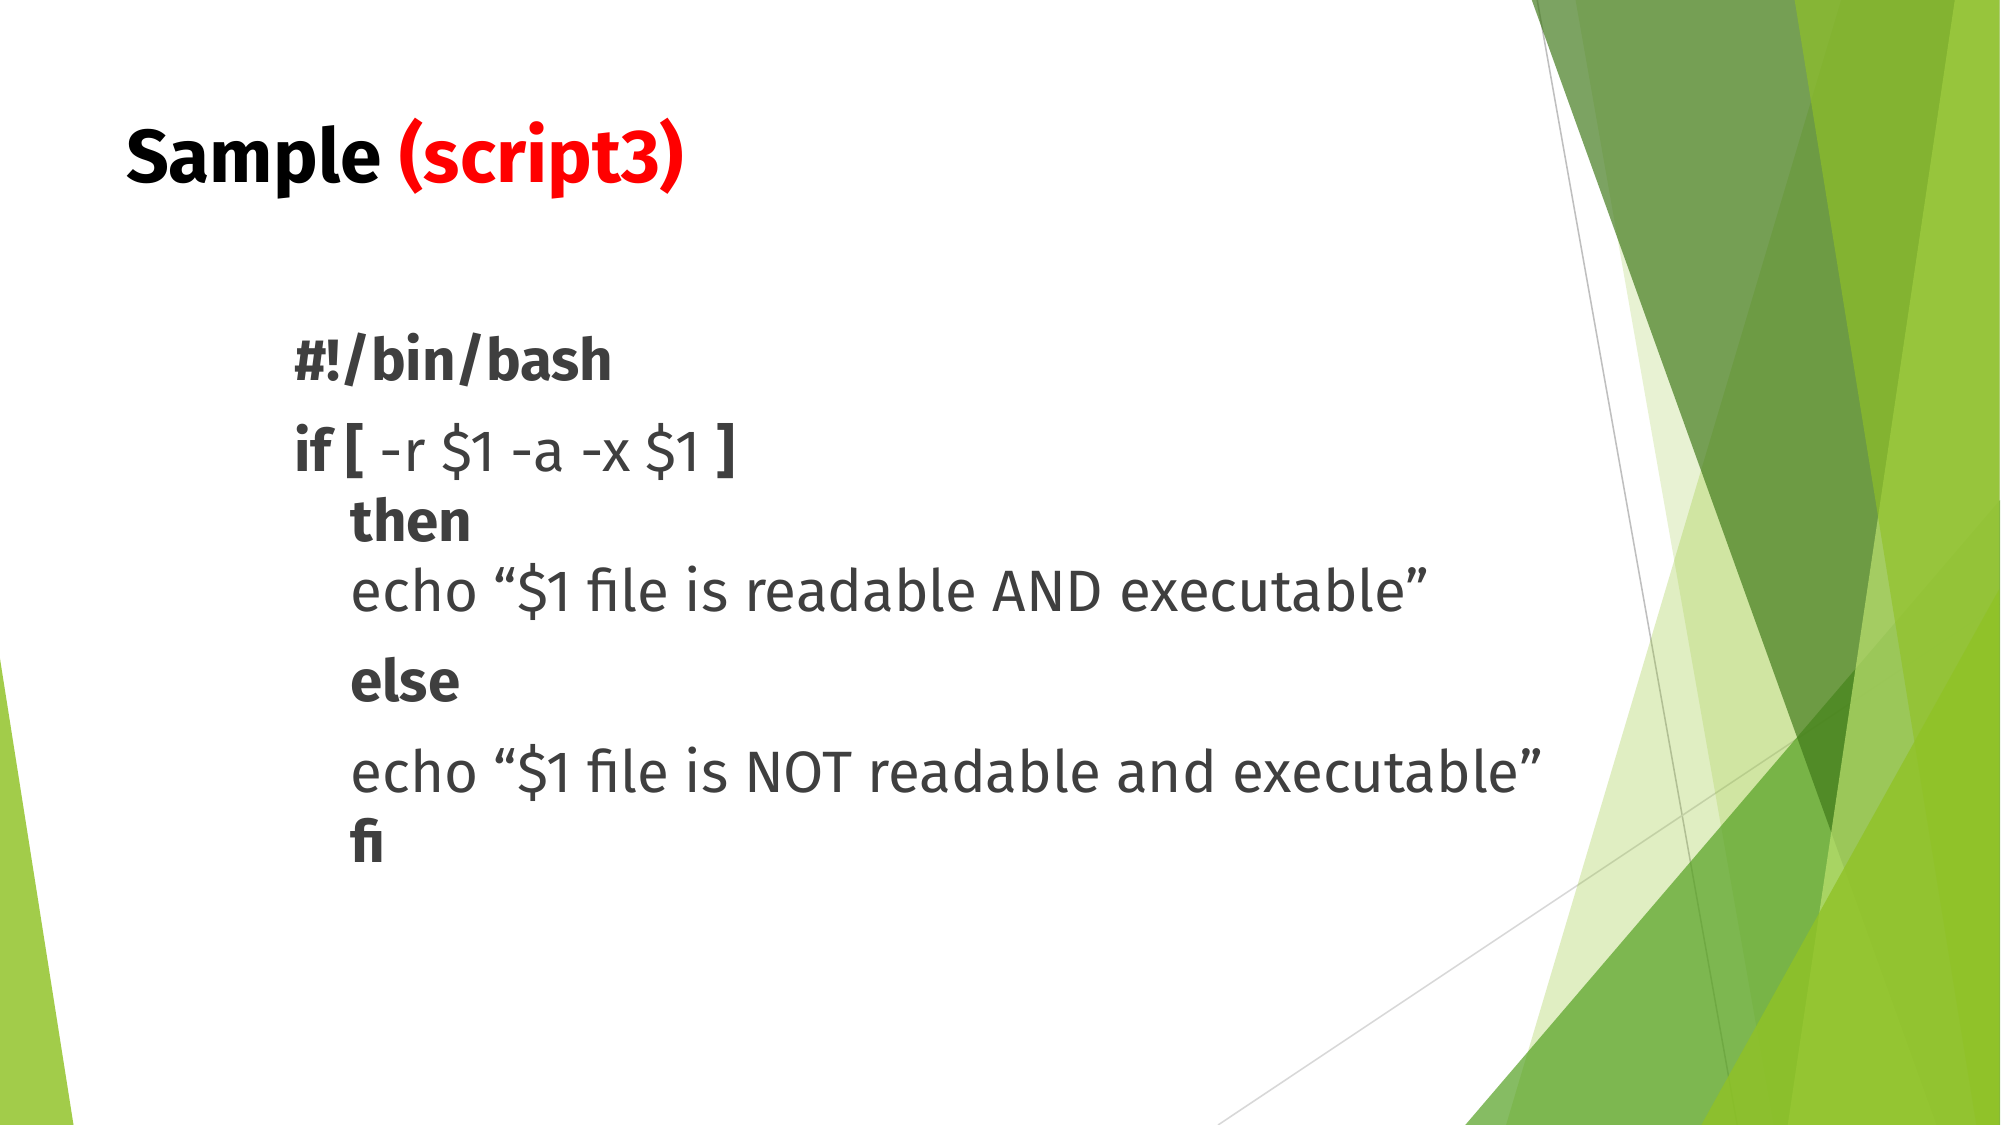

# Sample (script3)
#!/bin/bash
if [ -r $1 -a -x $1 ]
then
echo “$1 file is readable AND executable”
	else
	echo “$1 file is NOT readable and executable”
fi